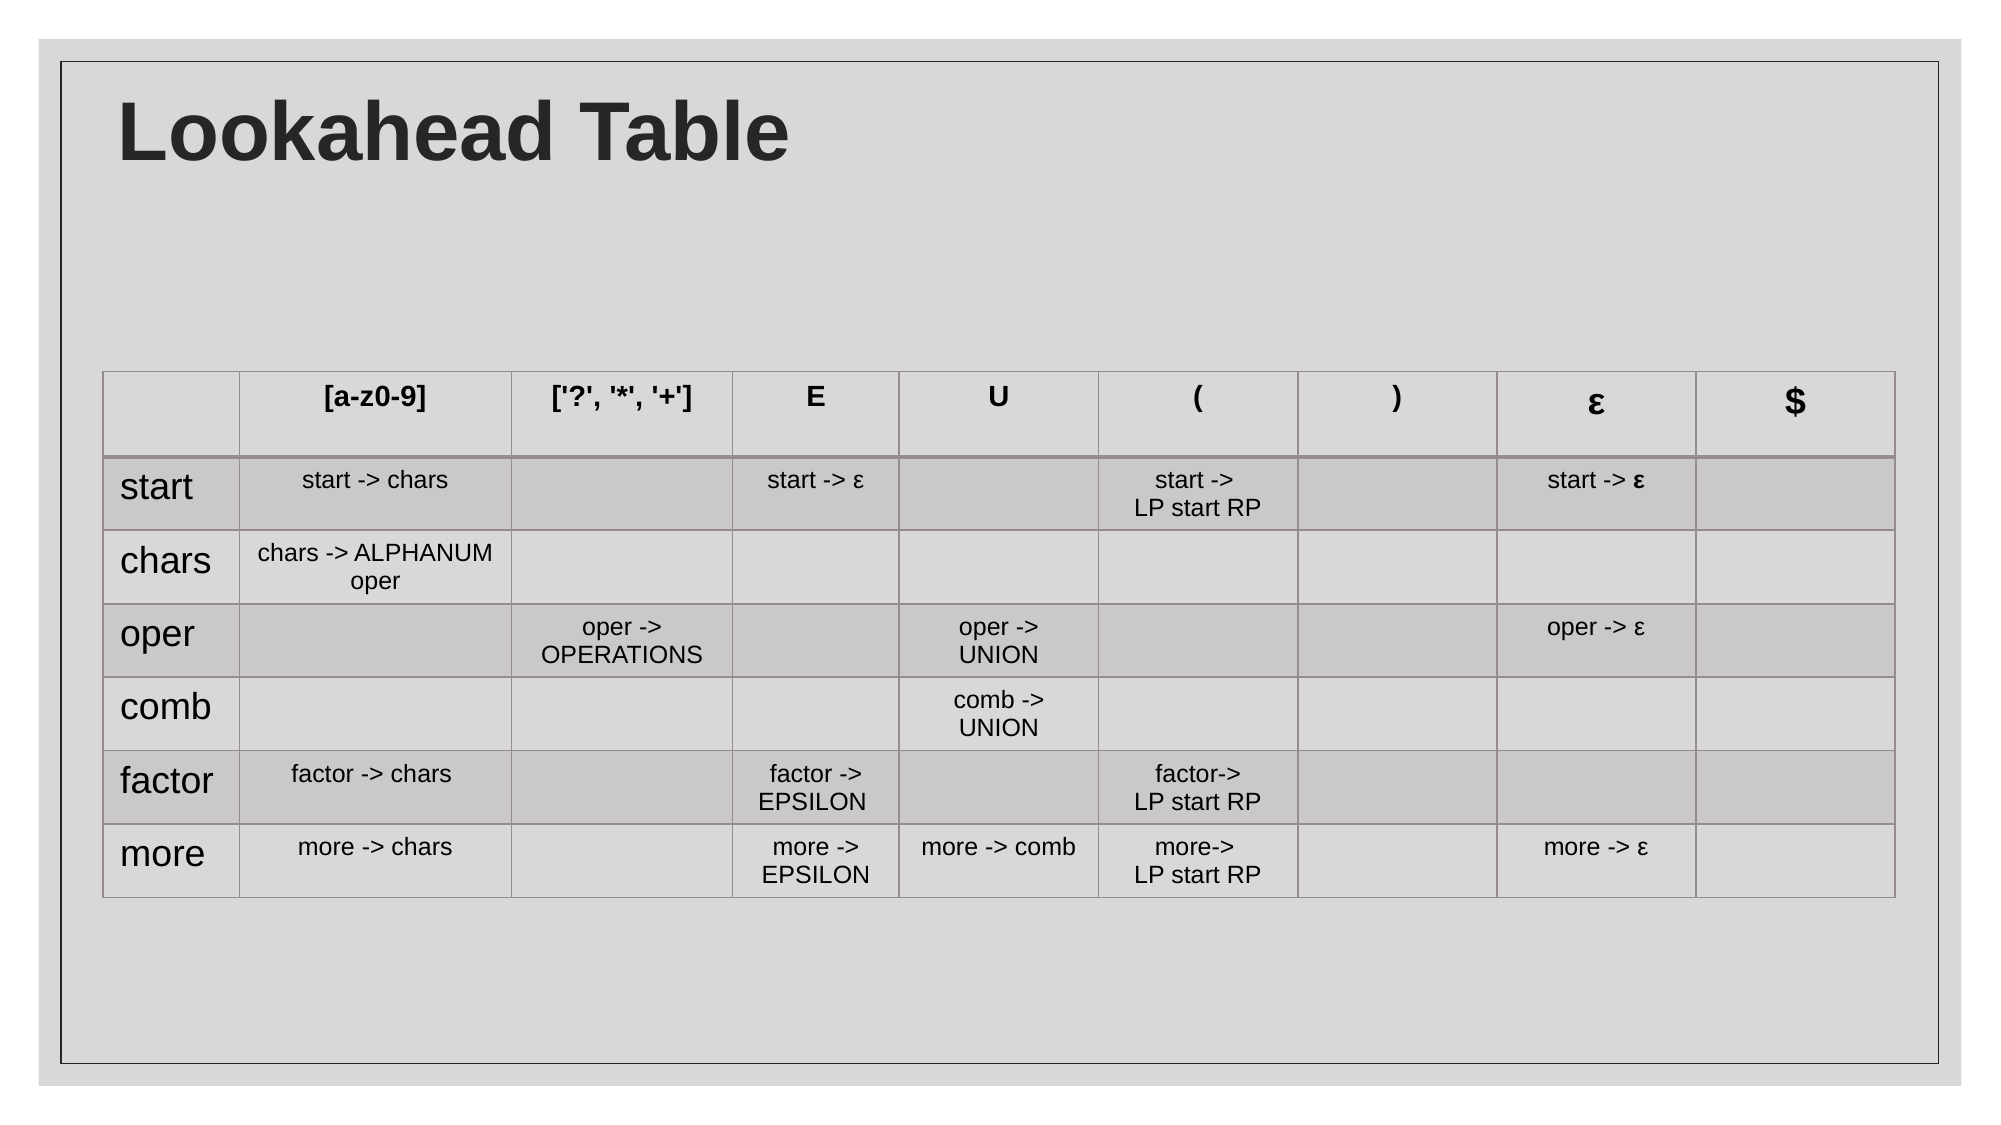

# Lookahead Table
|  | [a-z0-9] | ['?', '\*', '+'] | E | U | ( | ) | ε | $ |
| --- | --- | --- | --- | --- | --- | --- | --- | --- |
| start | start -> chars |  | start -> ε |  | start -> LP start RP |  | start -> ε |  |
| chars | chars -> ALPHANUM oper |  |  |  |  |  |  |  |
| oper |  | oper -> OPERATIONS |  | oper -> UNION |  |  | oper -> ε |  |
| comb |  |  |  | comb -> UNION |  |  |  |  |
| factor | factor -> chars |  | factor -> EPSILON |  | factor-> LP start RP |  |  |  |
| more | more -> chars |  | more -> EPSILON | more -> comb | more-> LP start RP |  | more -> ε |  |